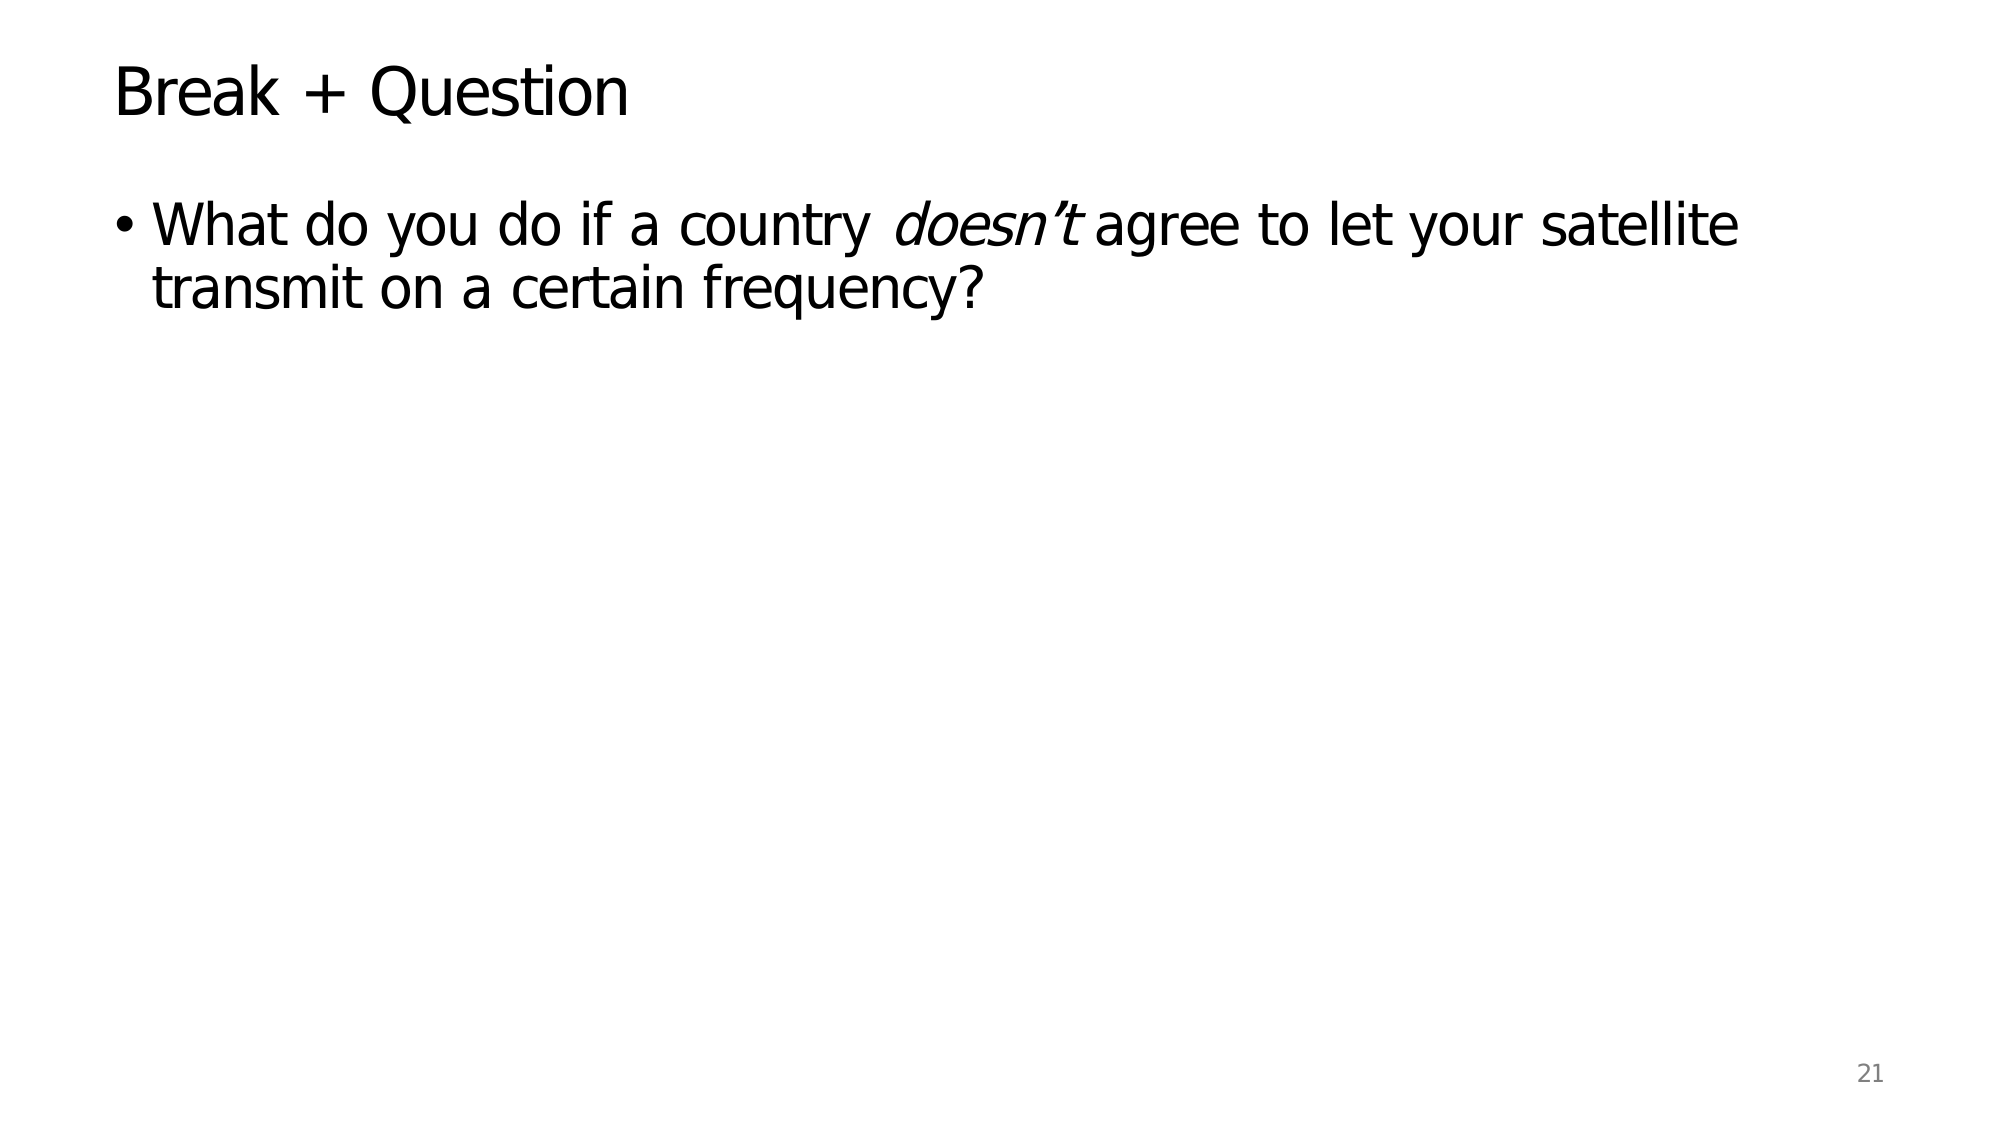

# Break + Question
What do you do if a country doesn’t agree to let your satellite transmit on a certain frequency?
21